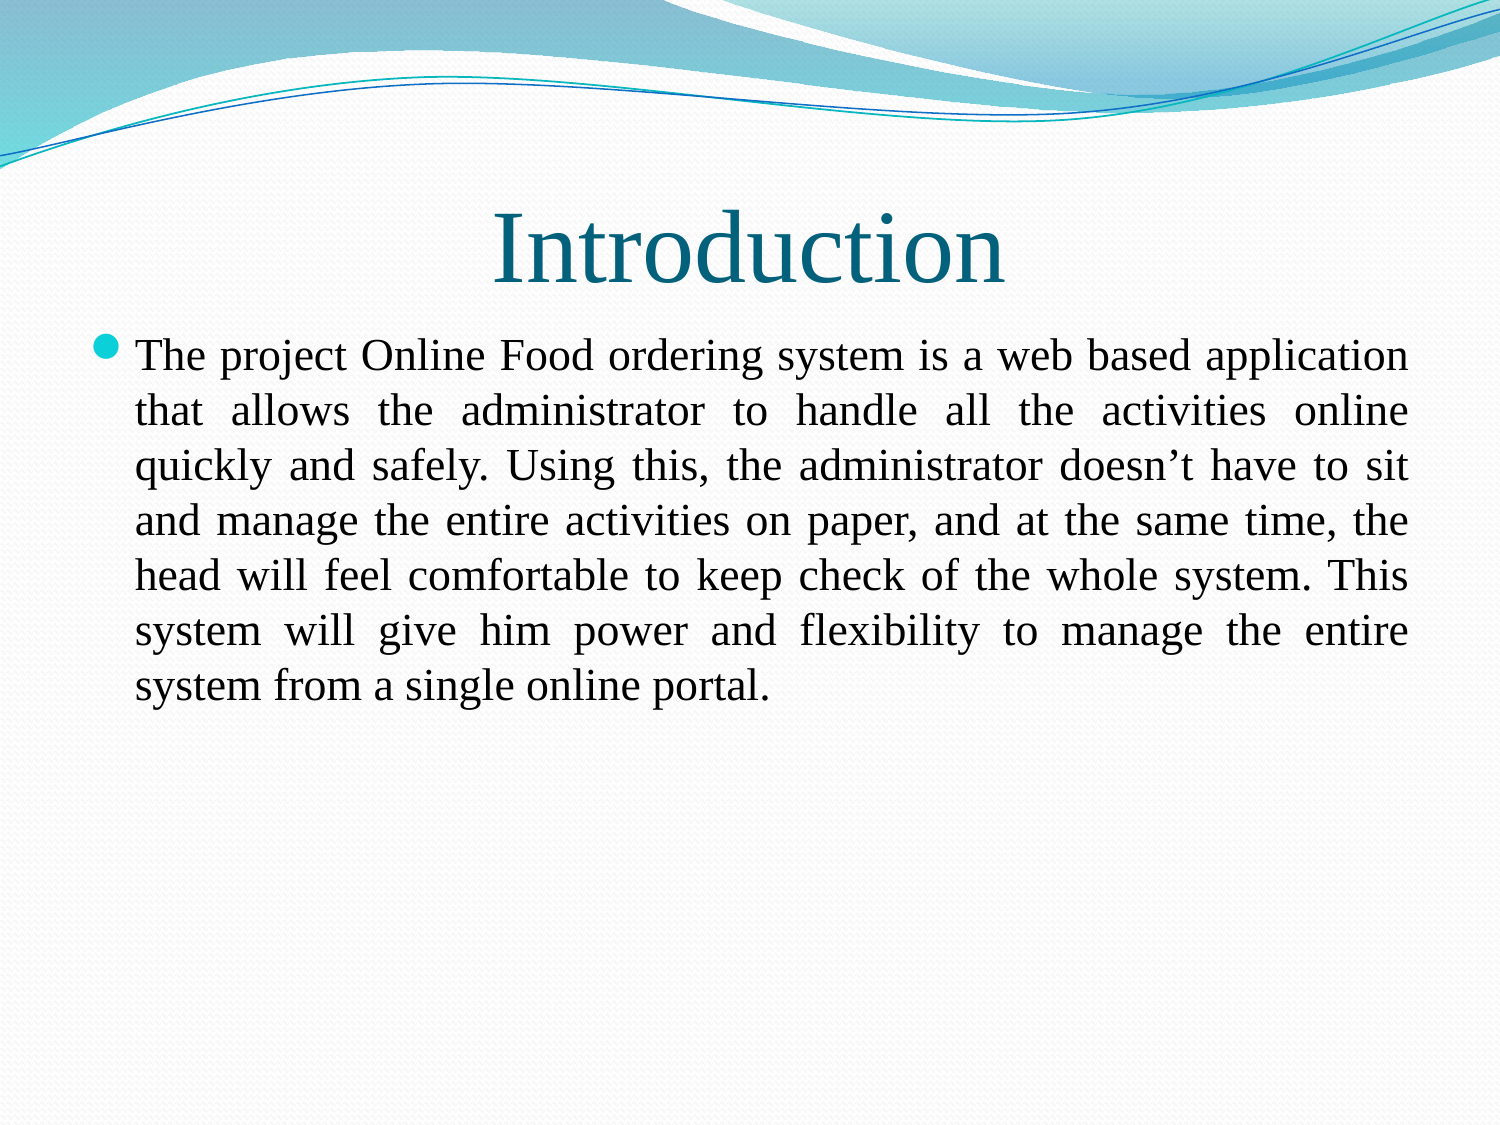

# Introduction
The project Online Food ordering system is a web based application that allows the administrator to handle all the activities online quickly and safely. Using this, the administrator doesn’t have to sit and manage the entire activities on paper, and at the same time, the head will feel comfortable to keep check of the whole system. This system will give him power and flexibility to manage the entire system from a single online portal.